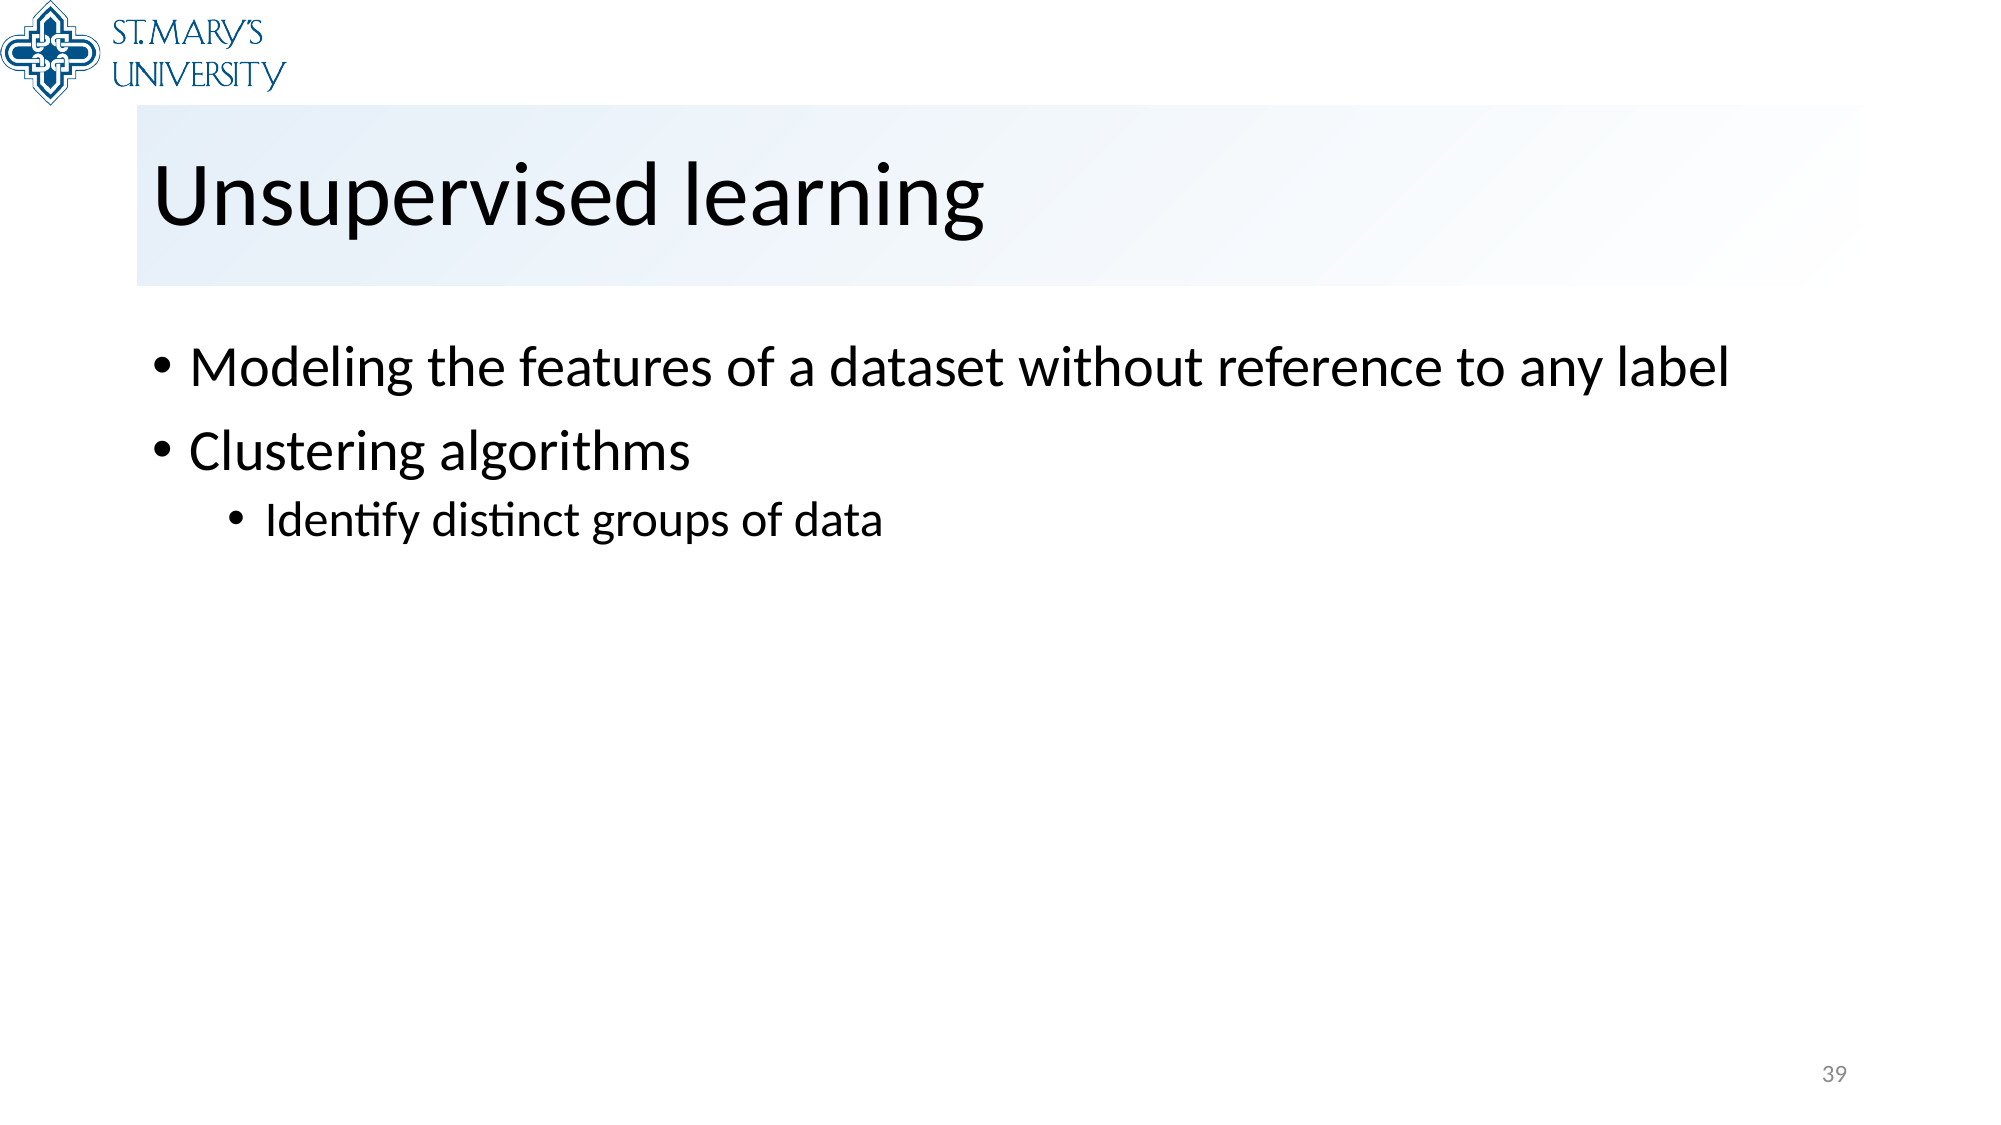

# Unsupervised learning
Modeling the features of a dataset without reference to any label
Clustering algorithms
Identify distinct groups of data

39